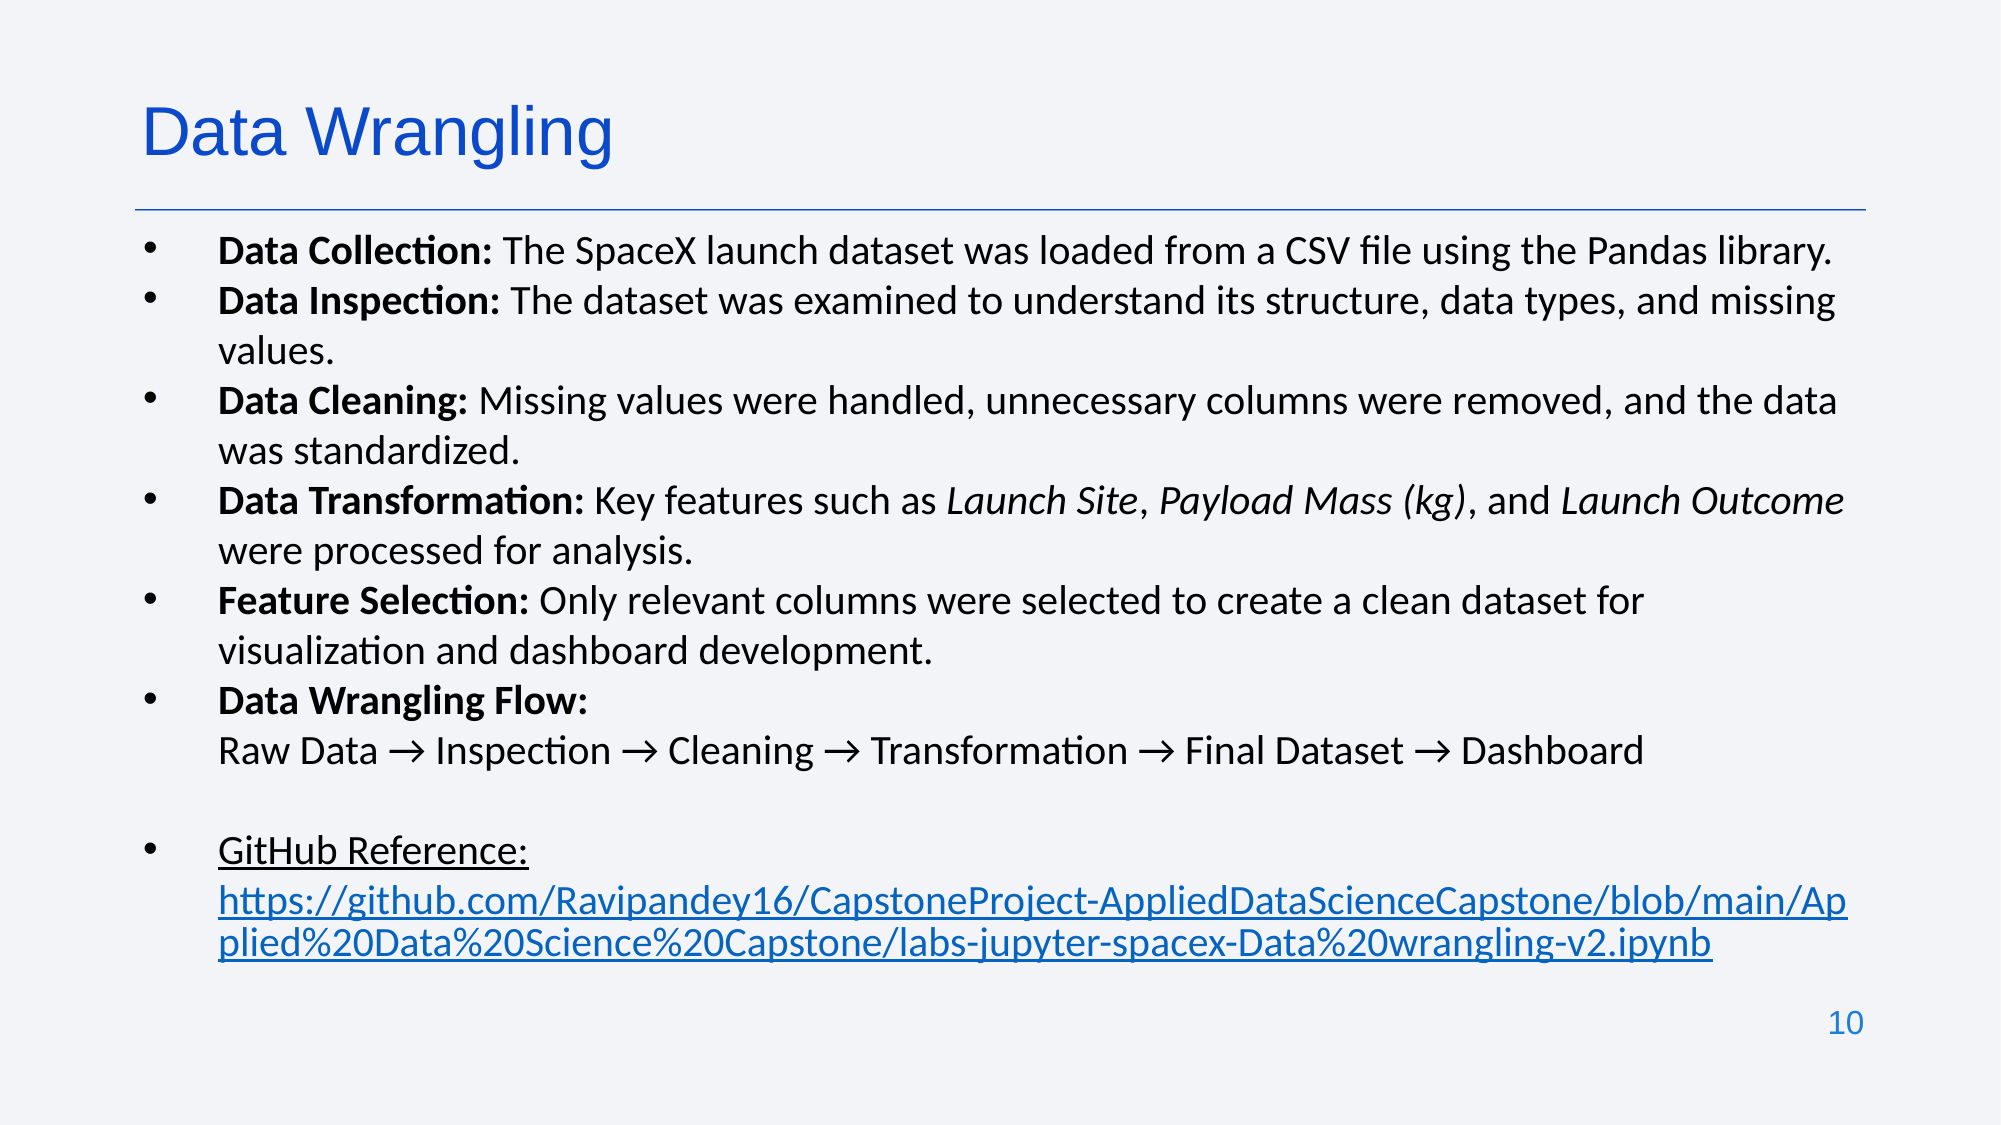

Data Wrangling
Data Collection: The SpaceX launch dataset was loaded from a CSV file using the Pandas library.
Data Inspection: The dataset was examined to understand its structure, data types, and missing values.
Data Cleaning: Missing values were handled, unnecessary columns were removed, and the data was standardized.
Data Transformation: Key features such as Launch Site, Payload Mass (kg), and Launch Outcome were processed for analysis.
Feature Selection: Only relevant columns were selected to create a clean dataset for visualization and dashboard development.
Data Wrangling Flow:
Raw Data → Inspection → Cleaning → Transformation → Final Dataset → Dashboard

GitHub Reference:
https://github.com/Ravipandey16/CapstoneProject-AppliedDataScienceCapstone/blob/main/Applied%20Data%20Science%20Capstone/labs-jupyter-spacex-Data%20wrangling-v2.ipynb
10